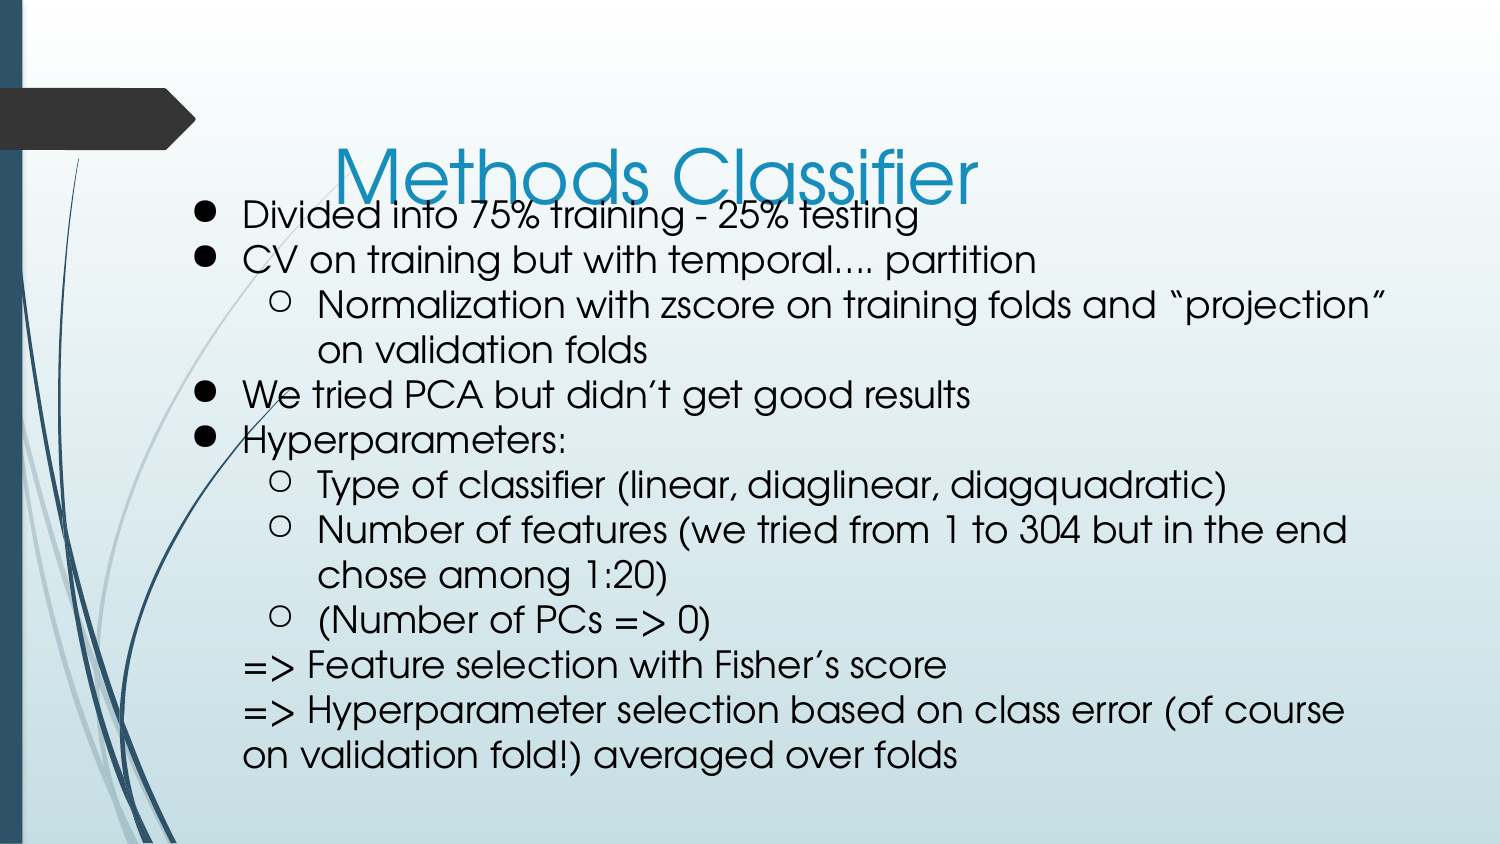

# Methods Classifier
Divided into 75% training - 25% testing
CV on training but with temporal…. partition
Normalization with zscore on training folds and “projection” on validation folds
We tried PCA but didn’t get good results
Hyperparameters:
Type of classifier (linear, diaglinear, diagquadratic)
Number of features (we tried from 1 to 304 but in the end chose among 1:20)
(Number of PCs => 0)
=> Feature selection with Fisher’s score
=> Hyperparameter selection based on class error (of course on validation fold!) averaged over folds